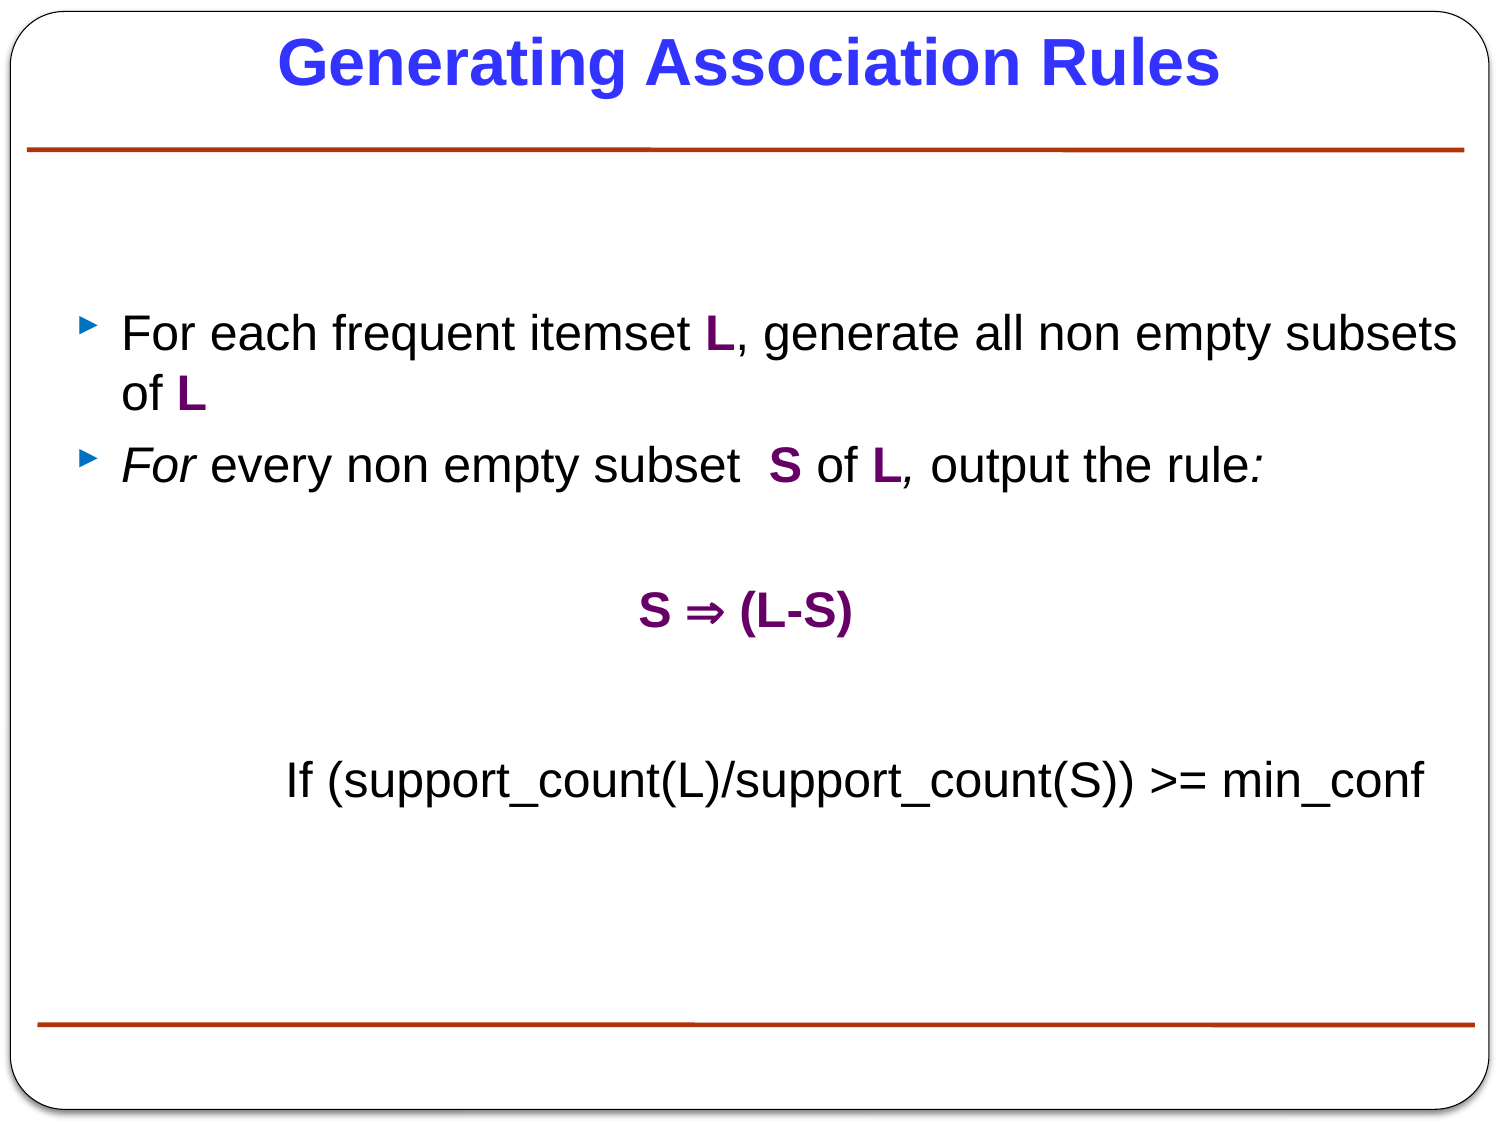

Generating Association Rules

For each frequent itemset L, generate all non empty subsets of L
For every non empty subset  S of L, output the rule:

			        S ⇒ (L-S)

  		 If (support_count(L)/support_count(S)) >= min_conf